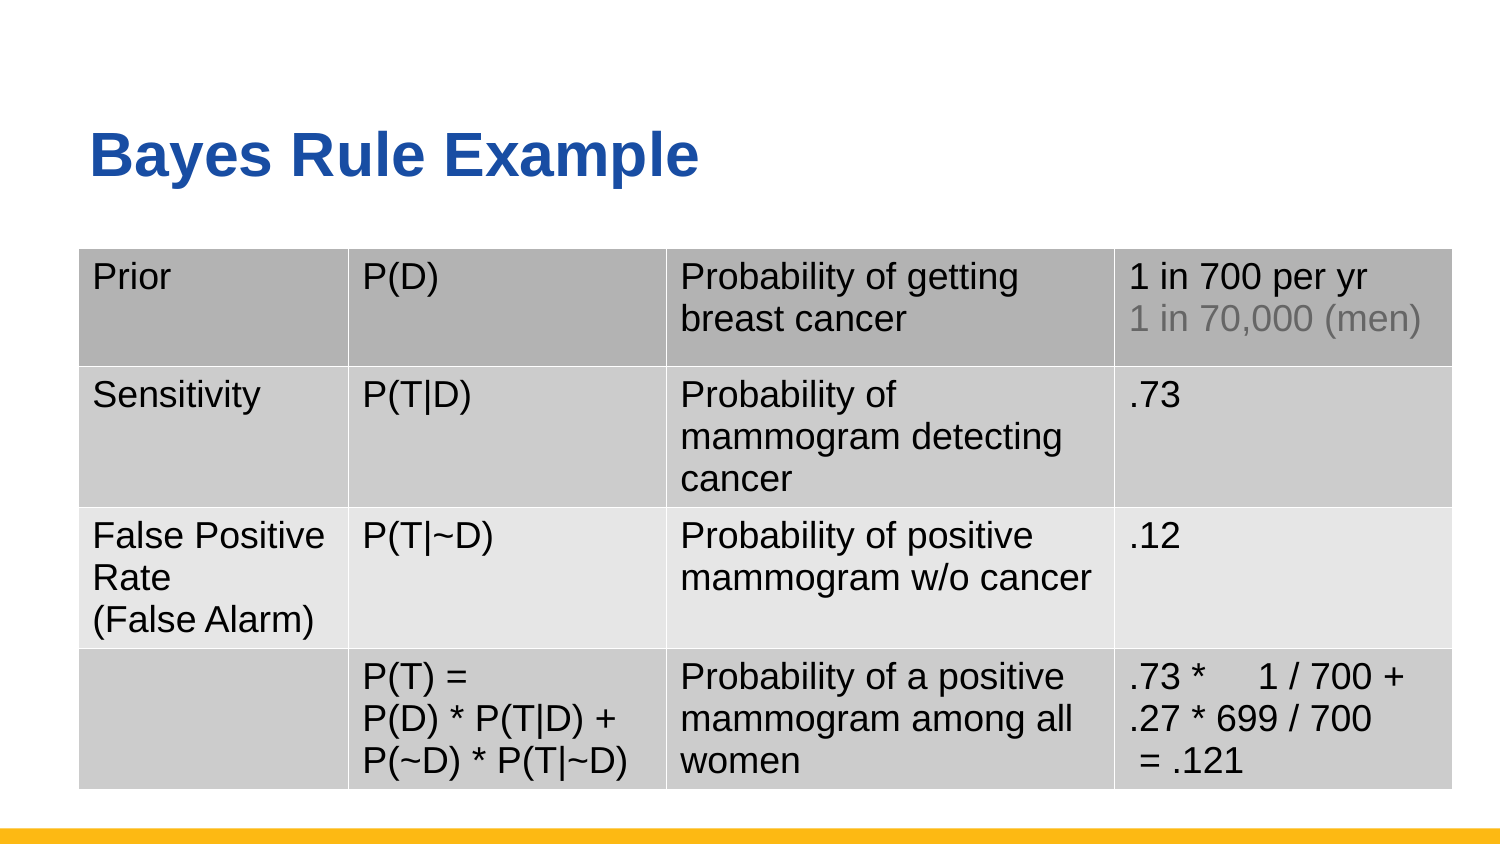

Bayes Rule Example
| Prior | P(D) | Probability of getting breast cancer | 1 in 700 per yr 1 in 70,000 (men) |
| --- | --- | --- | --- |
| Sensitivity | P(T|D) | Probability of mammogram detecting cancer | .73 |
| False Positive Rate (False Alarm) | P(T|~D) | Probability of positive mammogram w/o cancer | .12 |
|  | P(T) = P(D) \* P(T|D) + P(~D) \* P(T|~D) | Probability of a positive mammogram among all women | .73 \* 1 / 700 + .27 \* 699 / 700 = .121 |